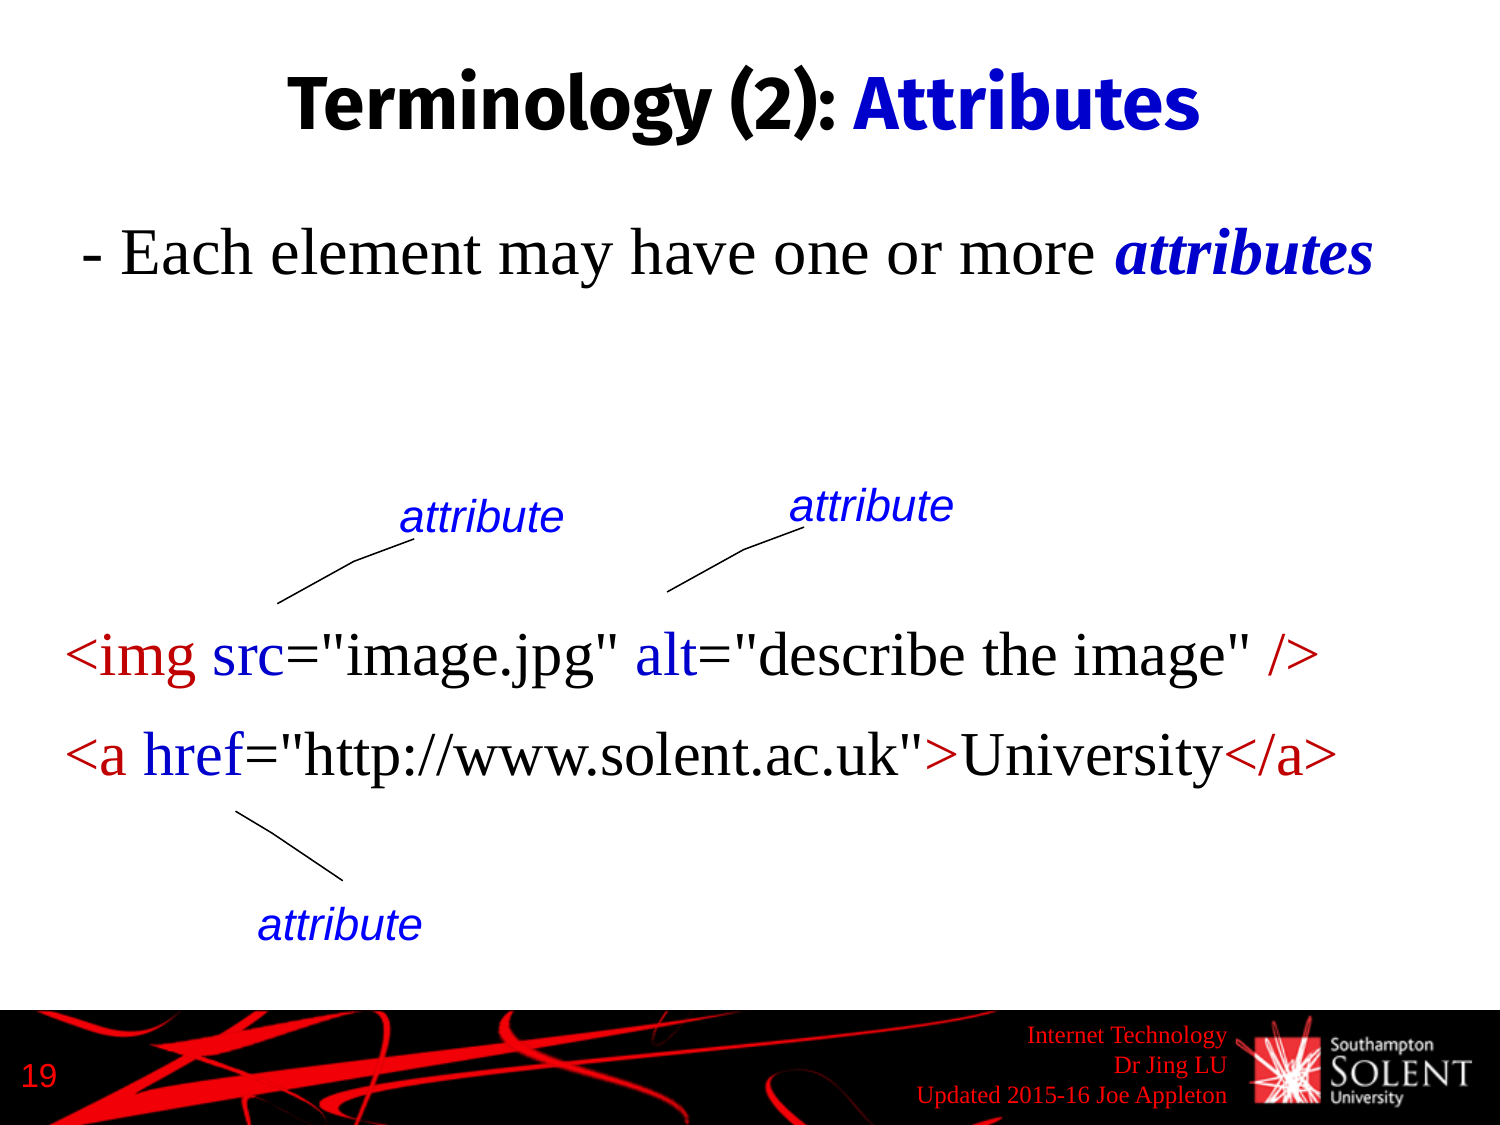

Terminology (2): Attributes
 - Each element may have one or more attributes

<img src="image.jpg" alt="describe the image" />
<a href="http://www.solent.ac.uk">University</a>
attribute
attribute
attribute